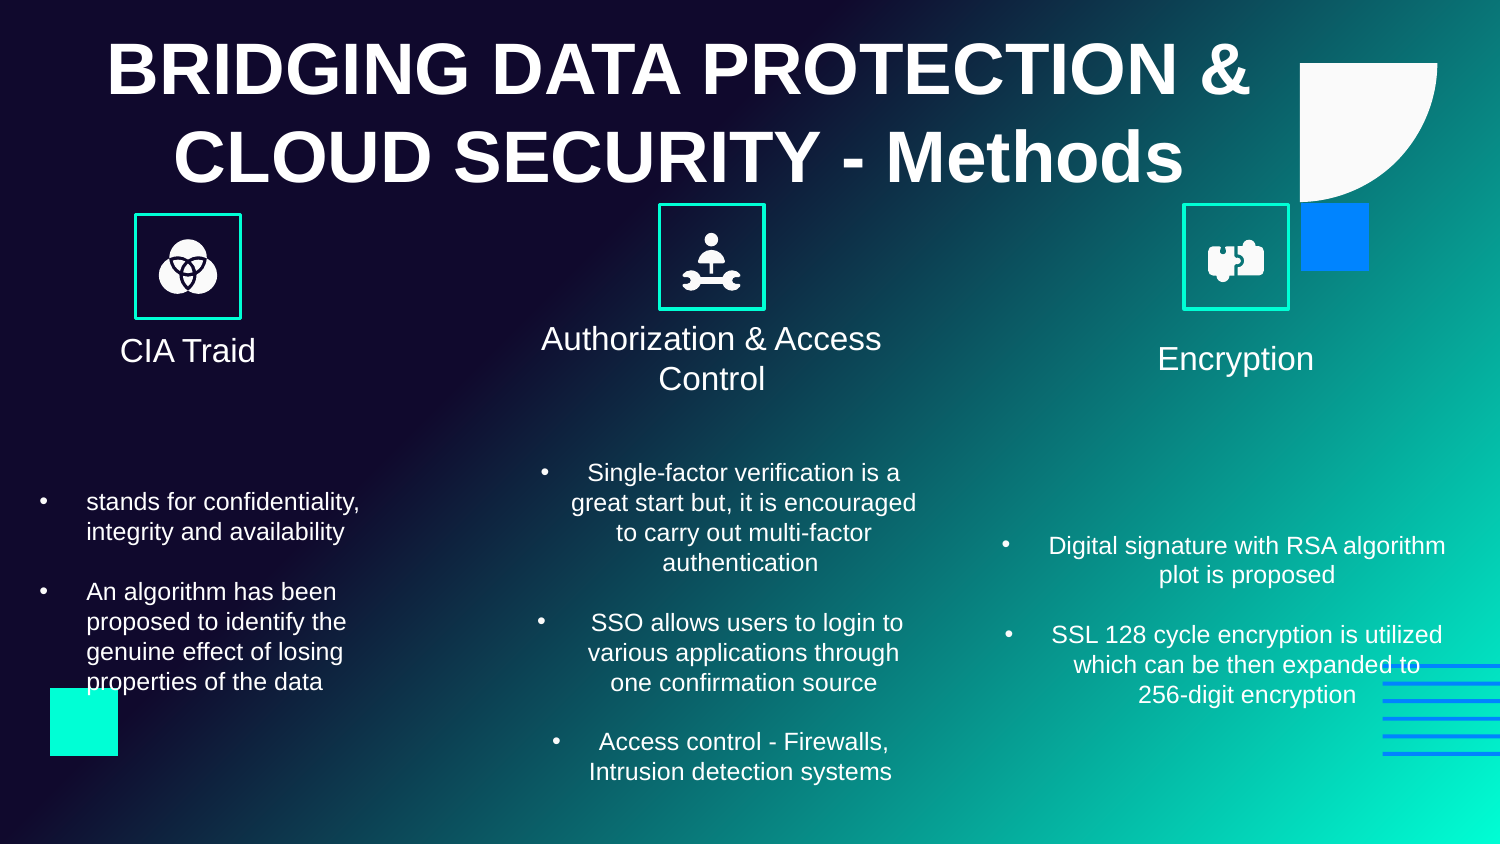

# BRIDGING DATA PROTECTION & CLOUD SECURITY - Methods

Encryption
Authorization & Access Control
CIA Traid
stands for confidentiality, integrity and availability

An algorithm has been proposed to identify the genuine effect of losing properties of the data

Digital signature with RSA algorithm plot is proposed

SSL 128 cycle encryption is utilized which can be then expanded to 256-digit encryption
Single-factor verification is a great start but, it is encouraged to carry out multi-factor authentication

 SSO allows users to login to various applications through one confirmation source

Access control - Firewalls, Intrusion detection systems